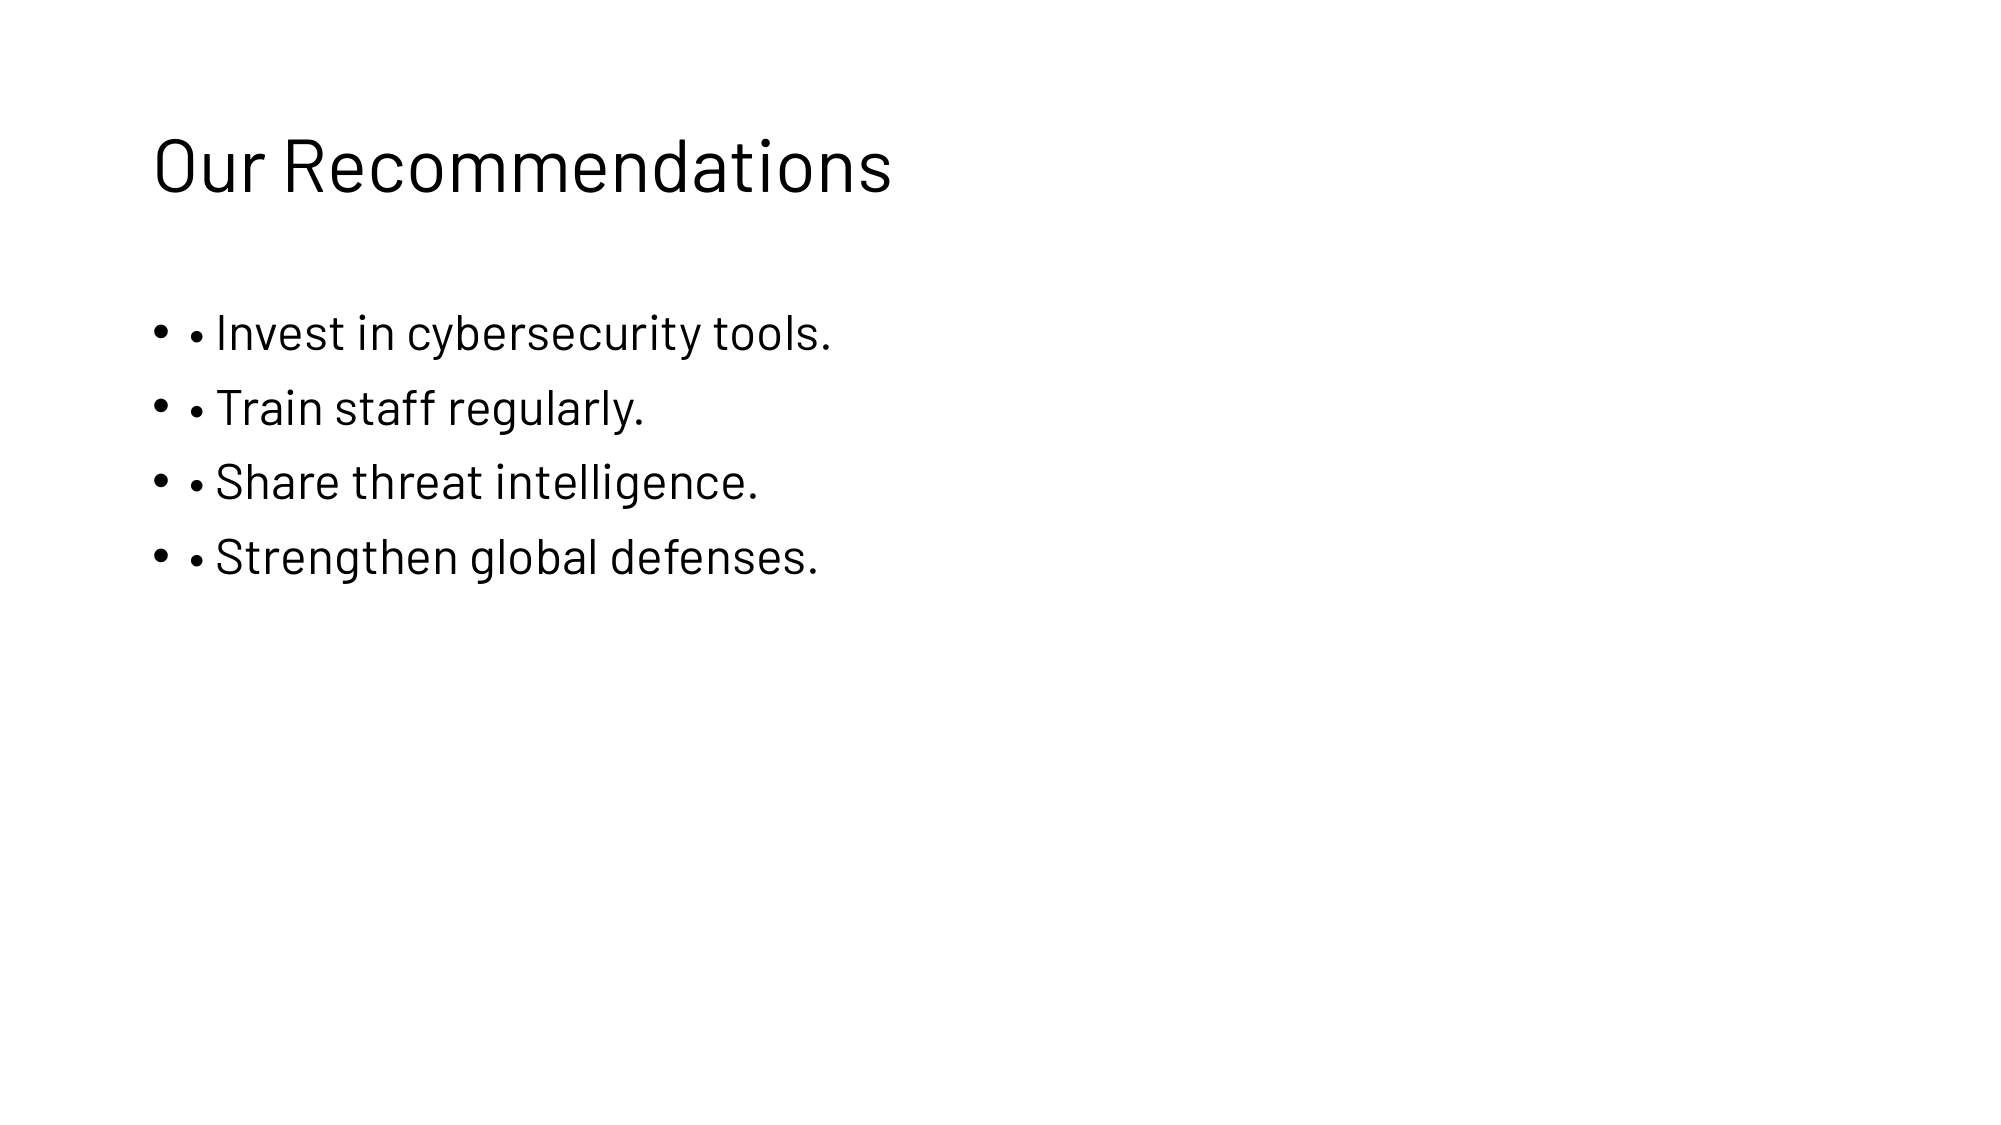

# Our Recommendations
• Invest in cybersecurity tools.
• Train staff regularly.
• Share threat intelligence.
• Strengthen global defenses.